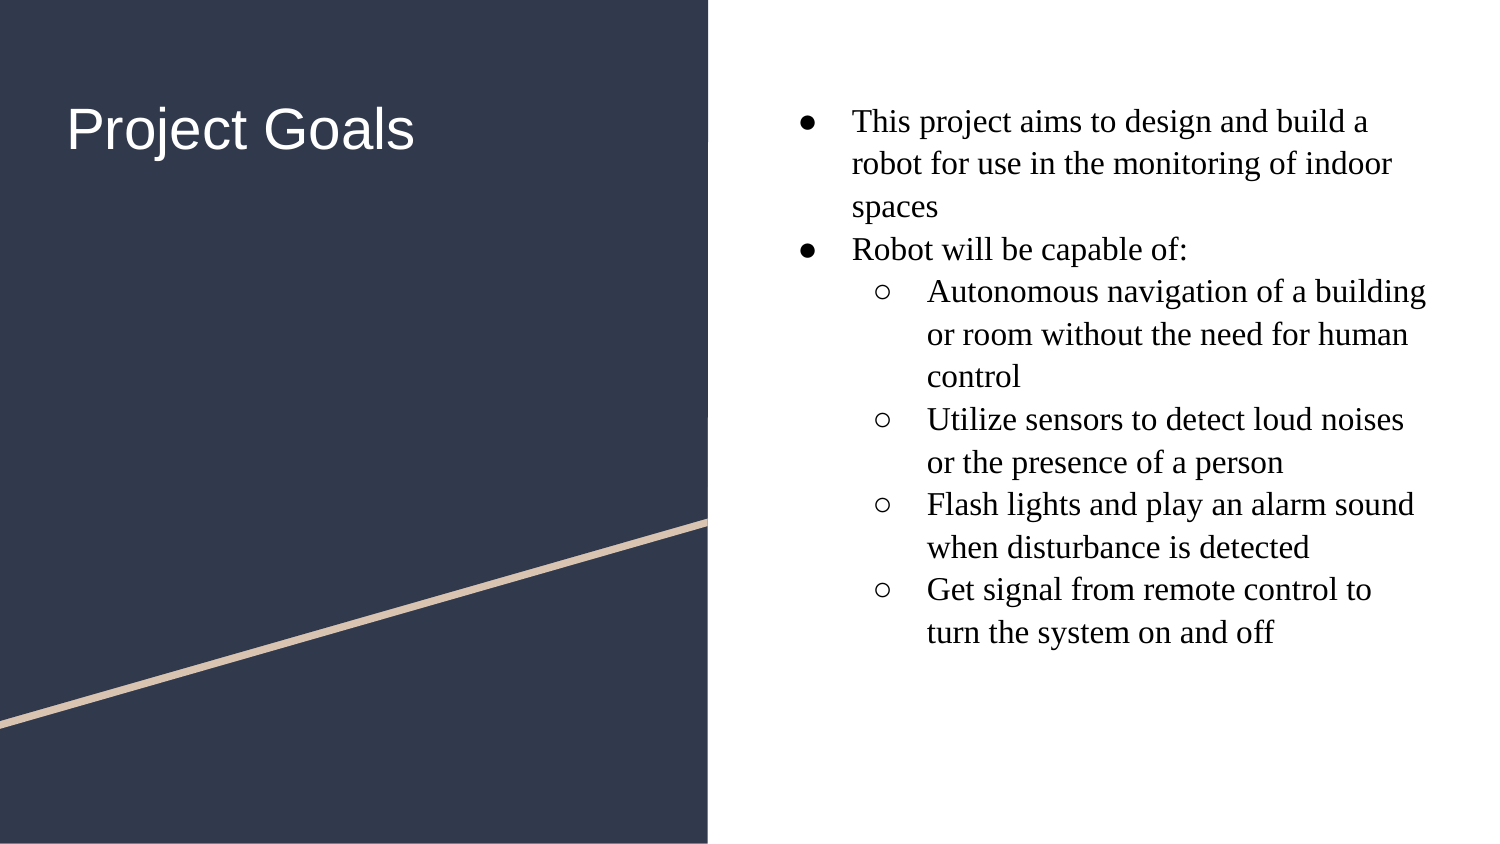

# Project Goals
This project aims to design and build a robot for use in the monitoring of indoor spaces
Robot will be capable of:
Autonomous navigation of a building or room without the need for human control
Utilize sensors to detect loud noises or the presence of a person
Flash lights and play an alarm sound when disturbance is detected
Get signal from remote control to turn the system on and off